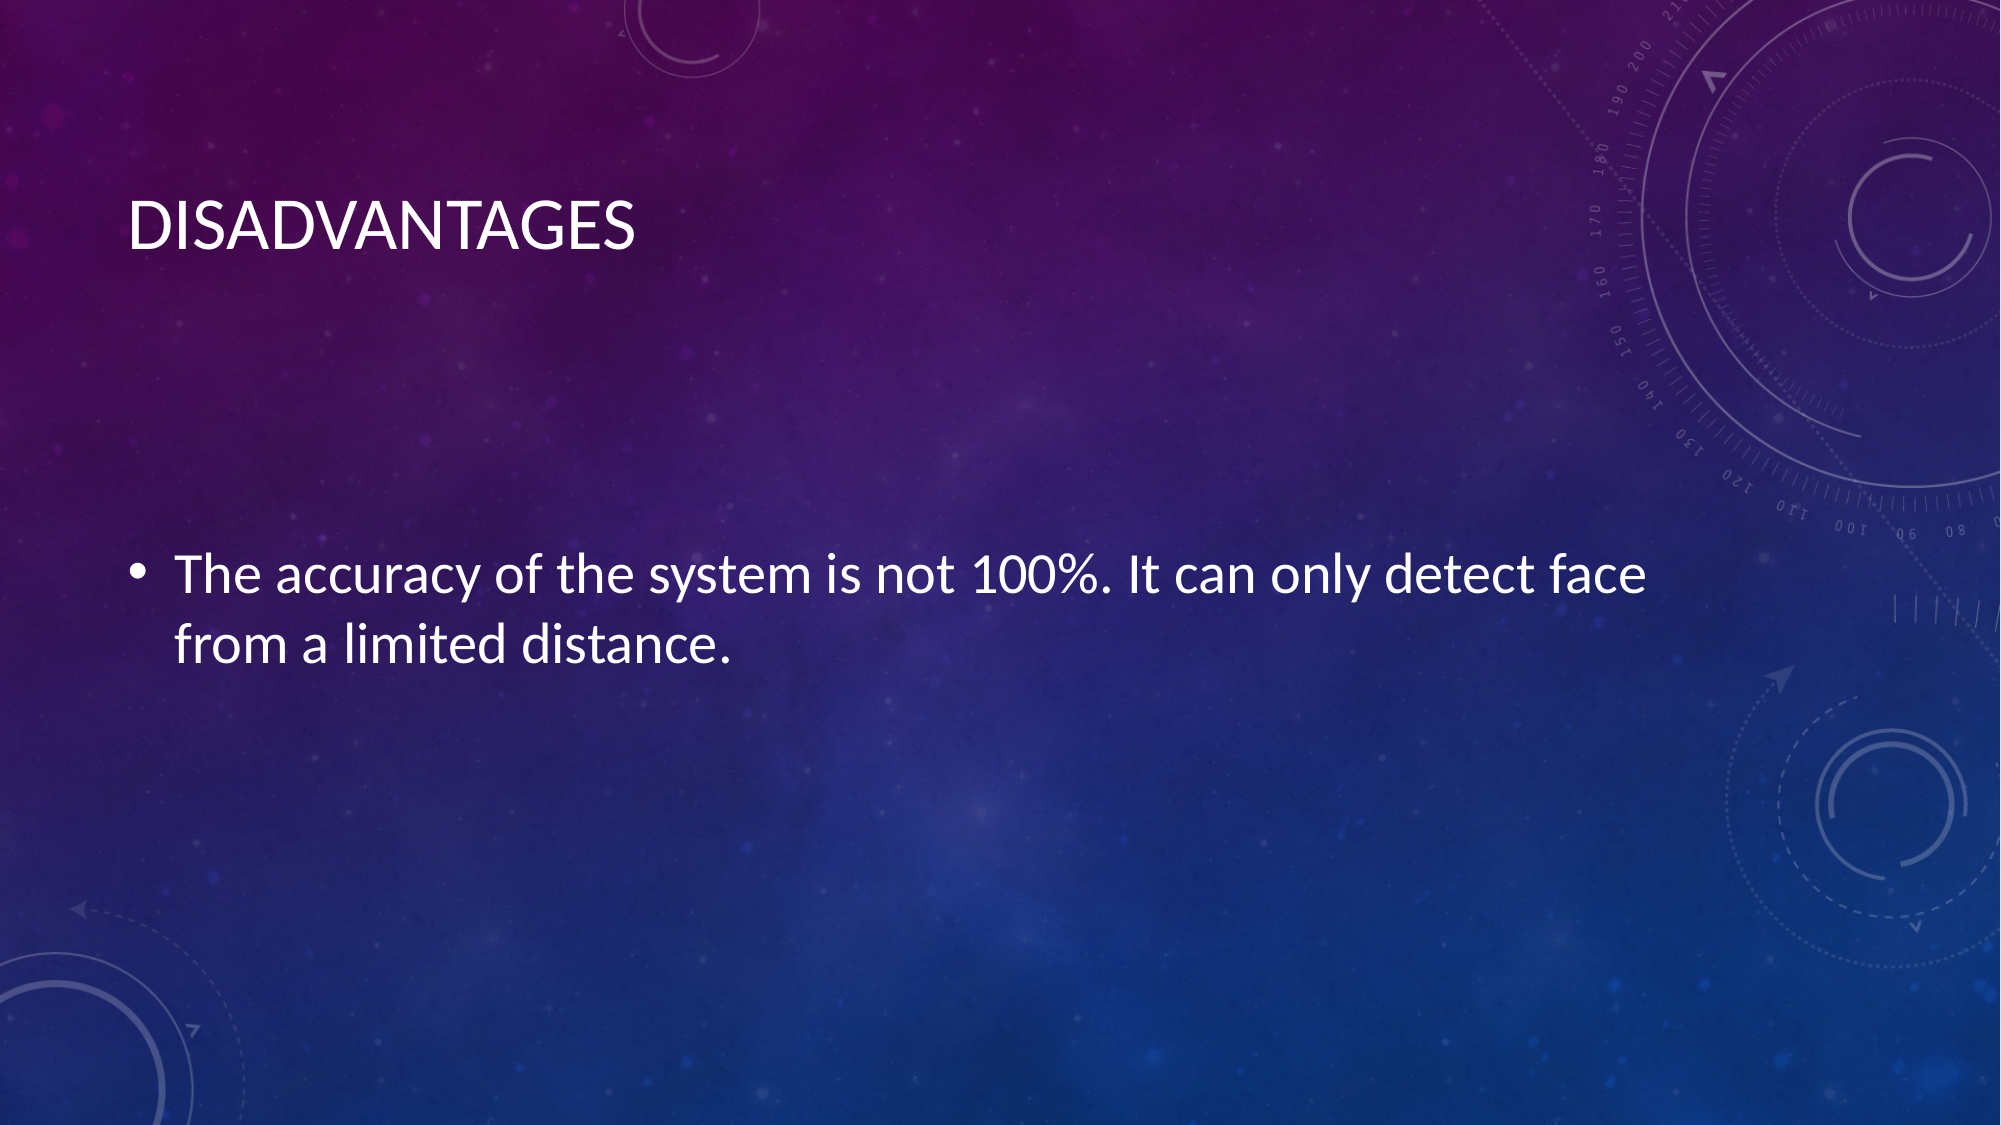

# Disadvantages
The accuracy of the system is not 100%. It can only detect face from a limited distance.